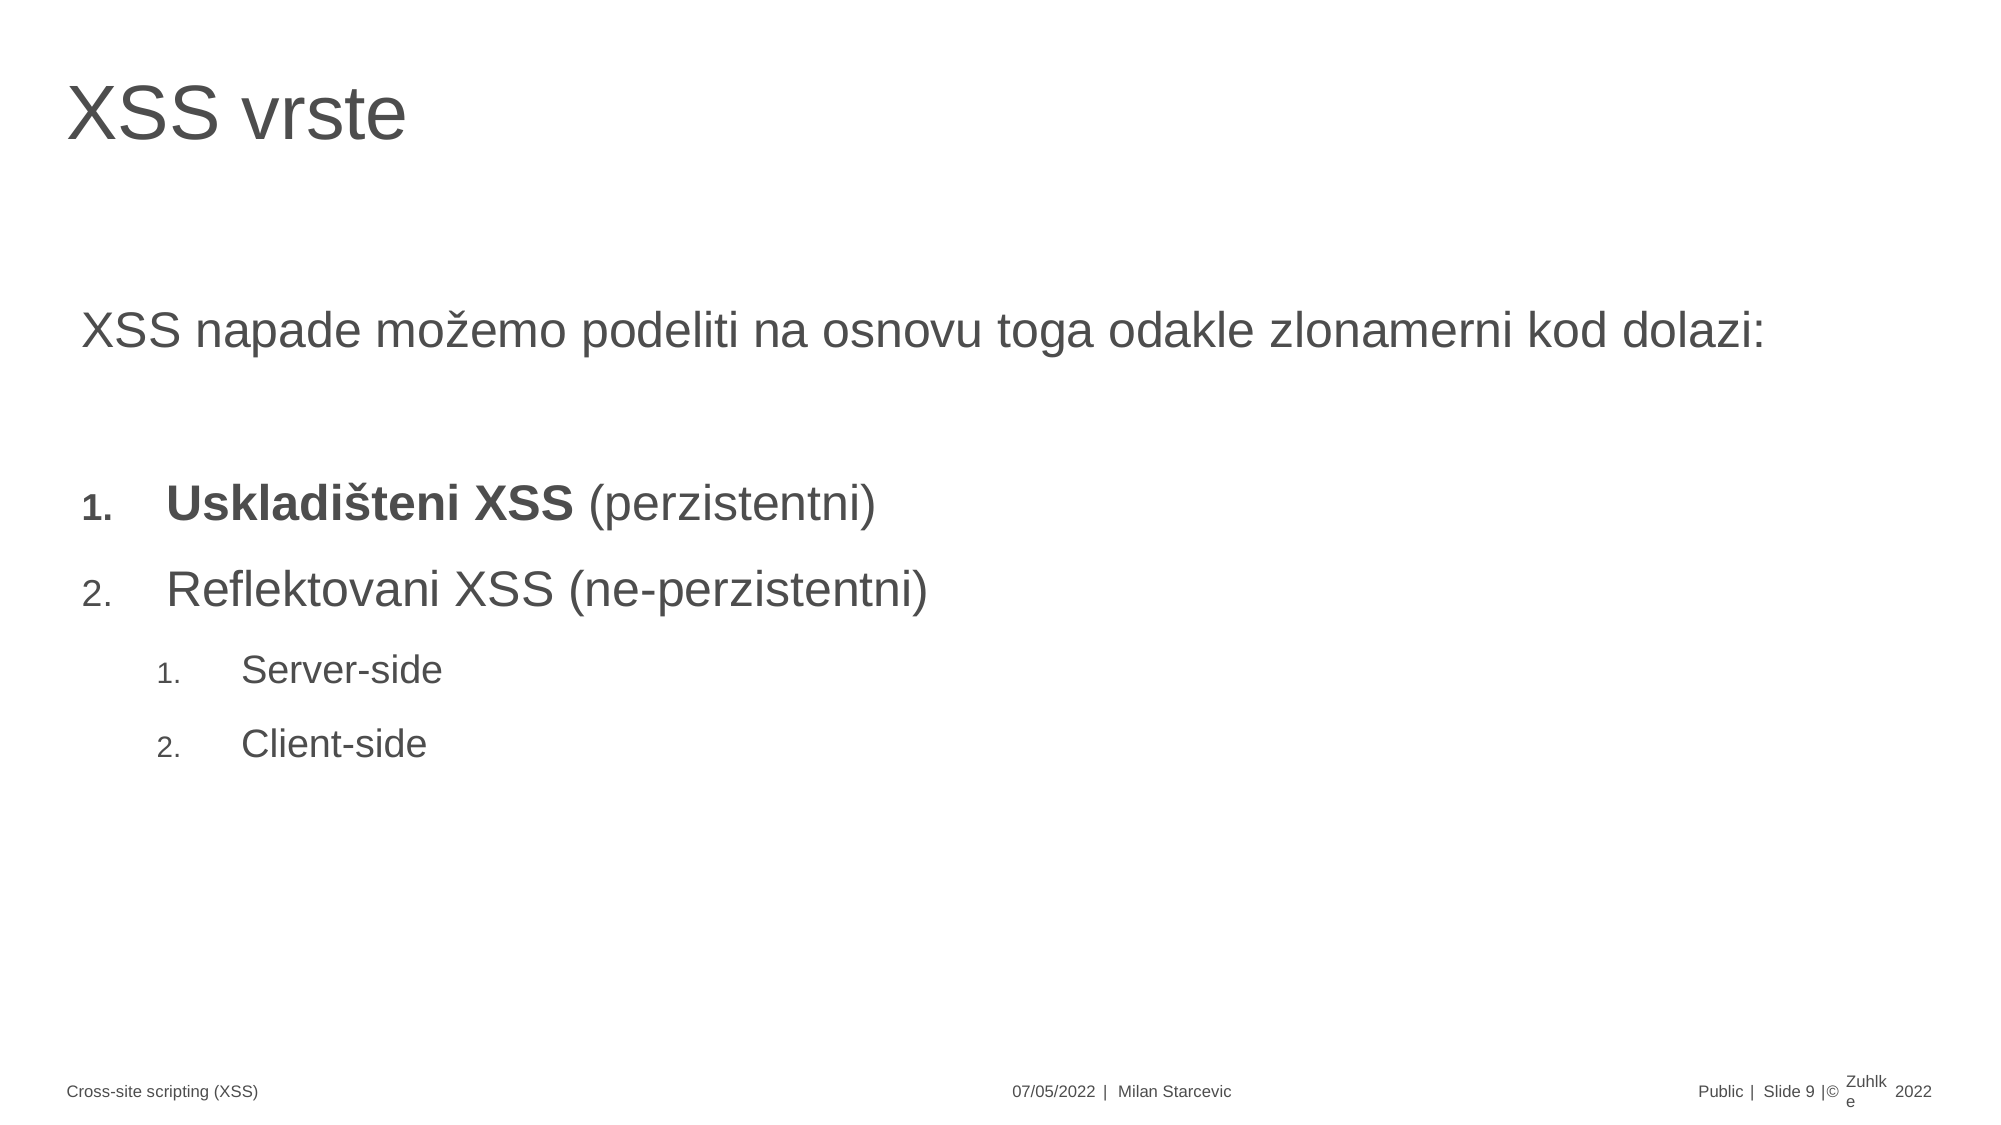

# XSS vrste
XSS napade možemo podeliti na osnovu toga odakle zlonamerni kod dolazi:

Uskladišteni XSS (perzistentni)
Reflektovani XSS (ne-perzistentni)
Server-side
Client-side